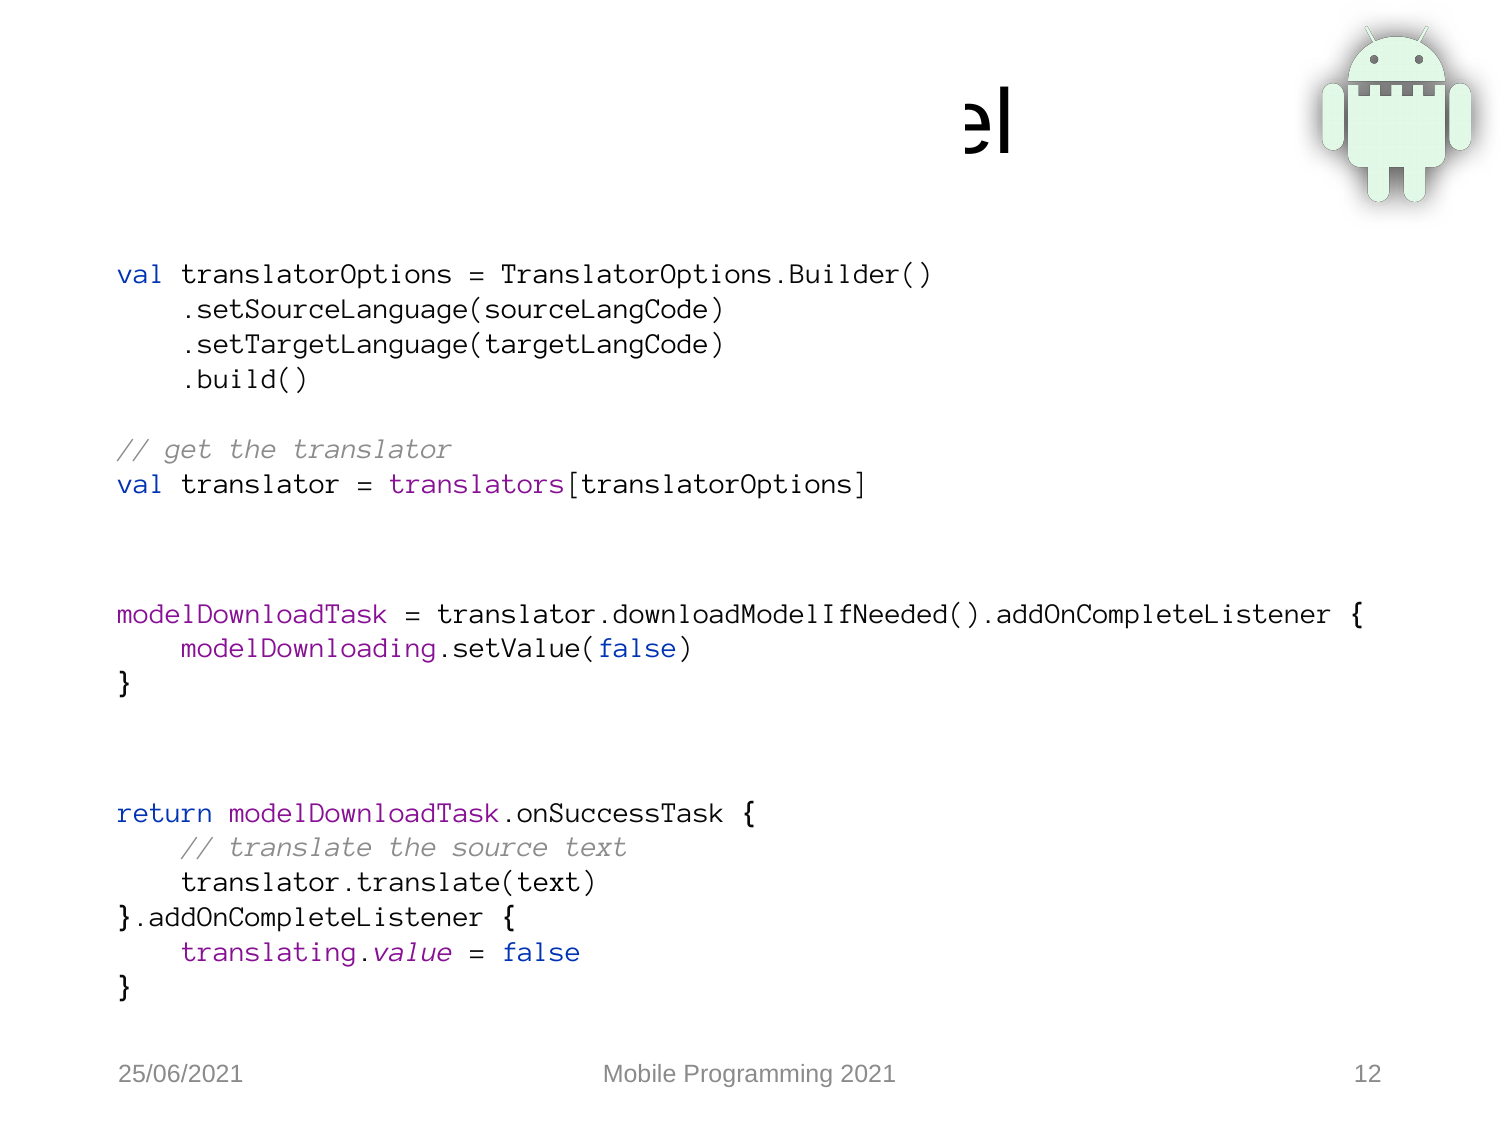

# TranslationViewModel
val translatorOptions = TranslatorOptions.Builder()
    .setSourceLanguage(sourceLangCode)
    .setTargetLanguage(targetLangCode)
    .build()
// get the translator
val translator = translators[translatorOptions]
modelDownloadTask = translator.downloadModelIfNeeded().addOnCompleteListener {
    modelDownloading.setValue(false)
}
return modelDownloadTask.onSuccessTask {
    // translate the source text
    translator.translate(text)
}.addOnCompleteListener {
    translating.value = false
}
25/06/2021
Mobile Programming 2021
12